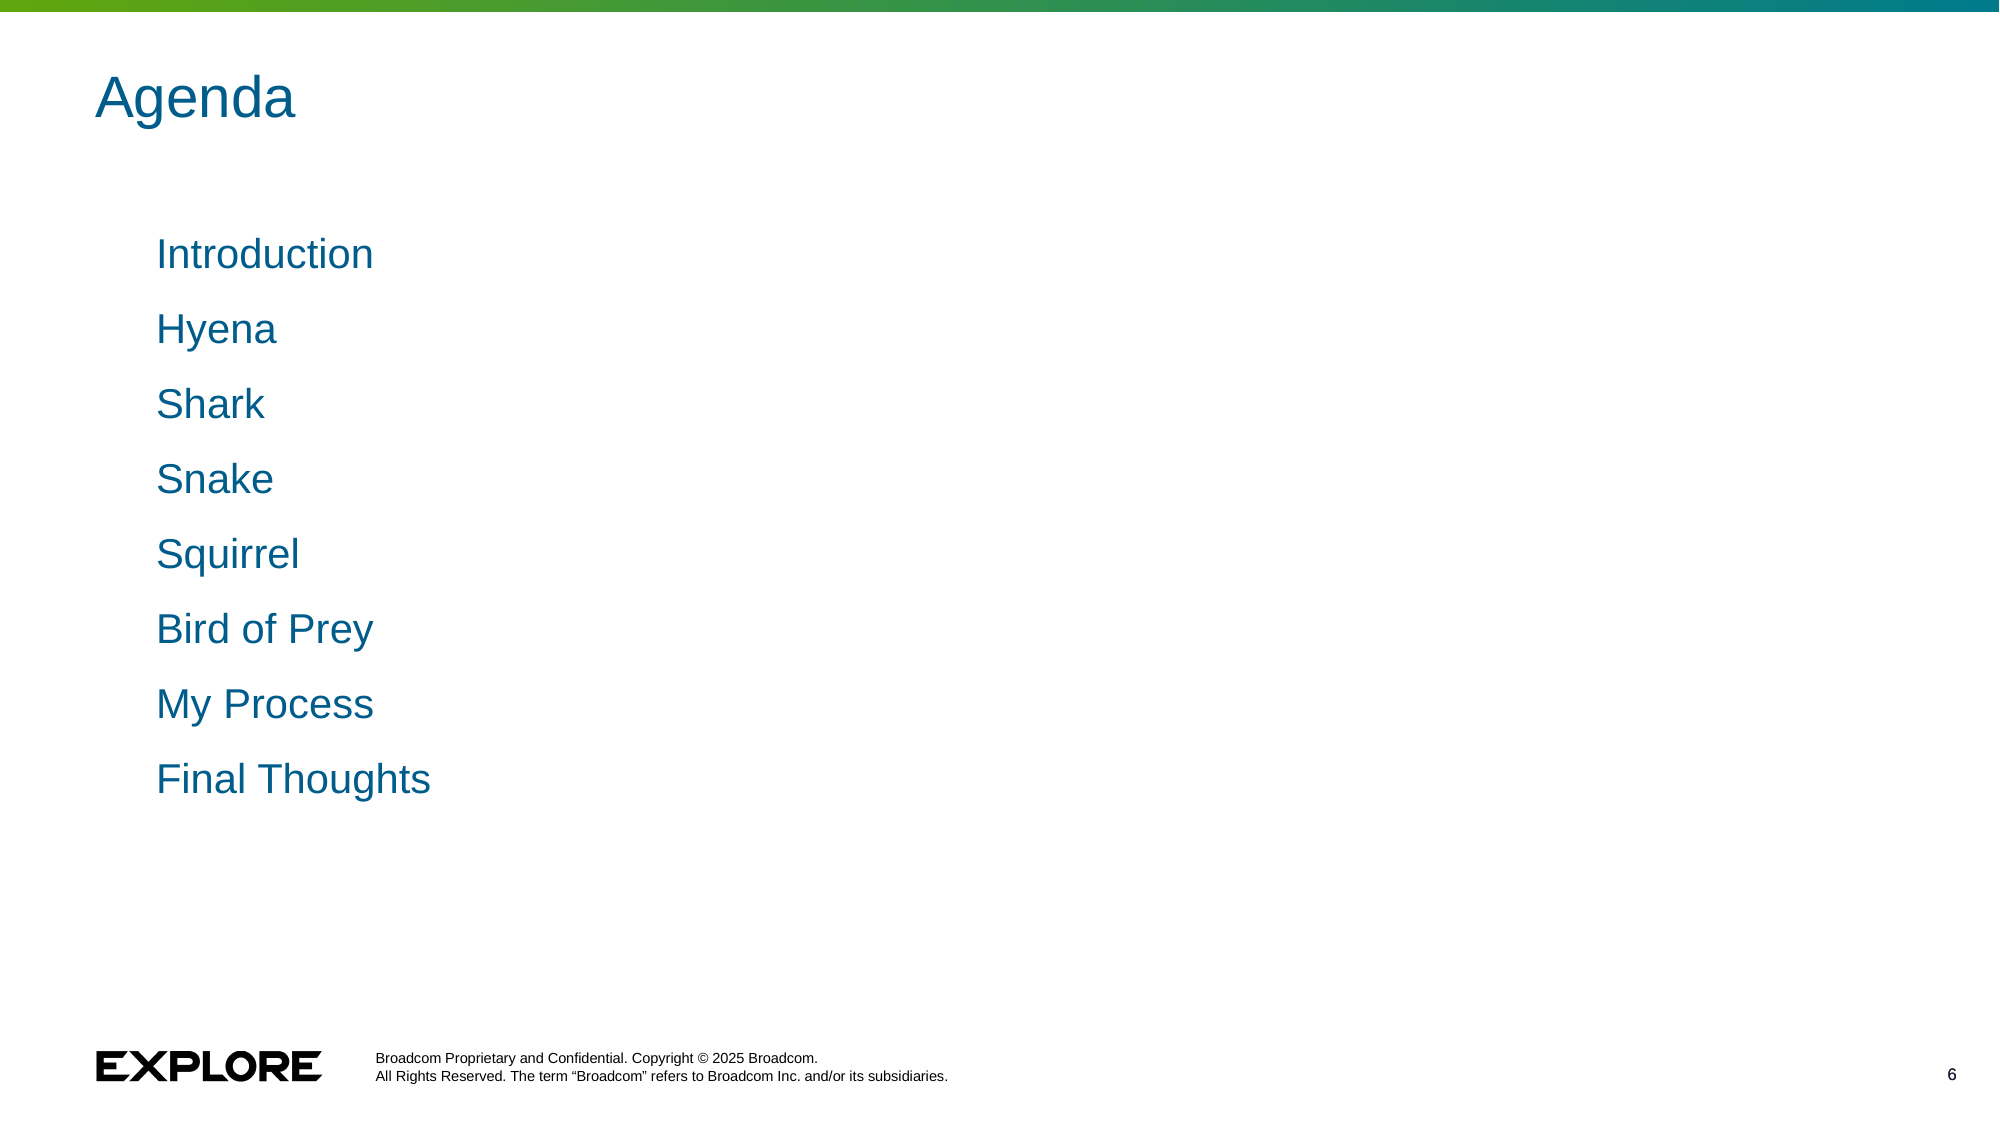

# Agenda
Introduction
Hyena
Shark
Snake
Squirrel
Bird of Prey
My Process
Final Thoughts